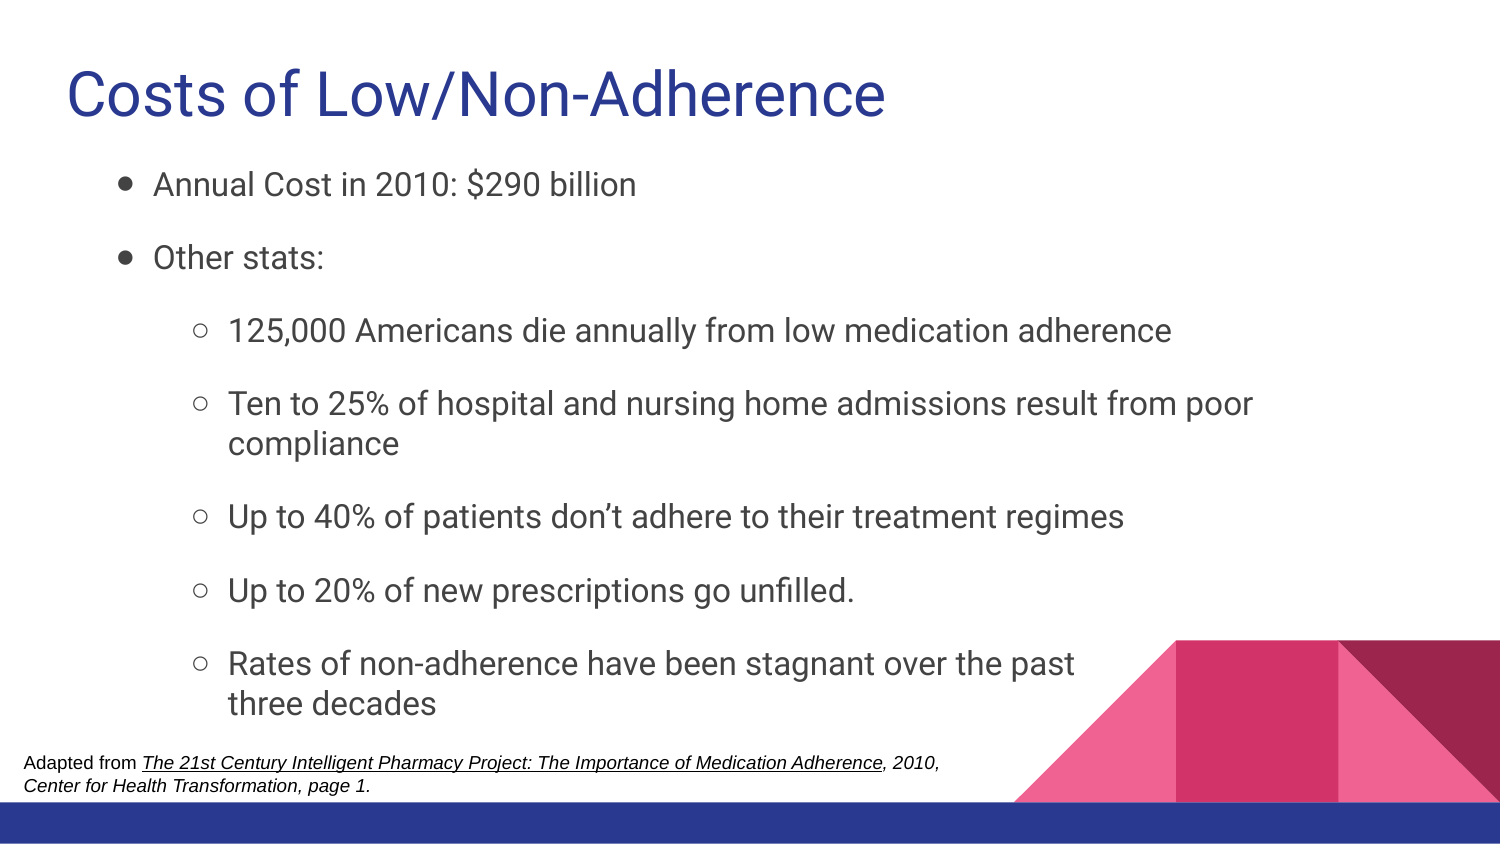

# Costs of Low/Non-Adherence
Annual Cost in 2010: $290 billion
Other stats:
125,000 Americans die annually from low medication adherence
Ten to 25% of hospital and nursing home admissions result from poor compliance
Up to 40% of patients don’t adhere to their treatment regimes
Up to 20% of new prescriptions go unfilled.
Rates of non-adherence have been stagnant over the past
three decades
Adapted from The 21st Century Intelligent Pharmacy Project: The Importance of Medication Adherence, 2010,
Center for Health Transformation, page 1.